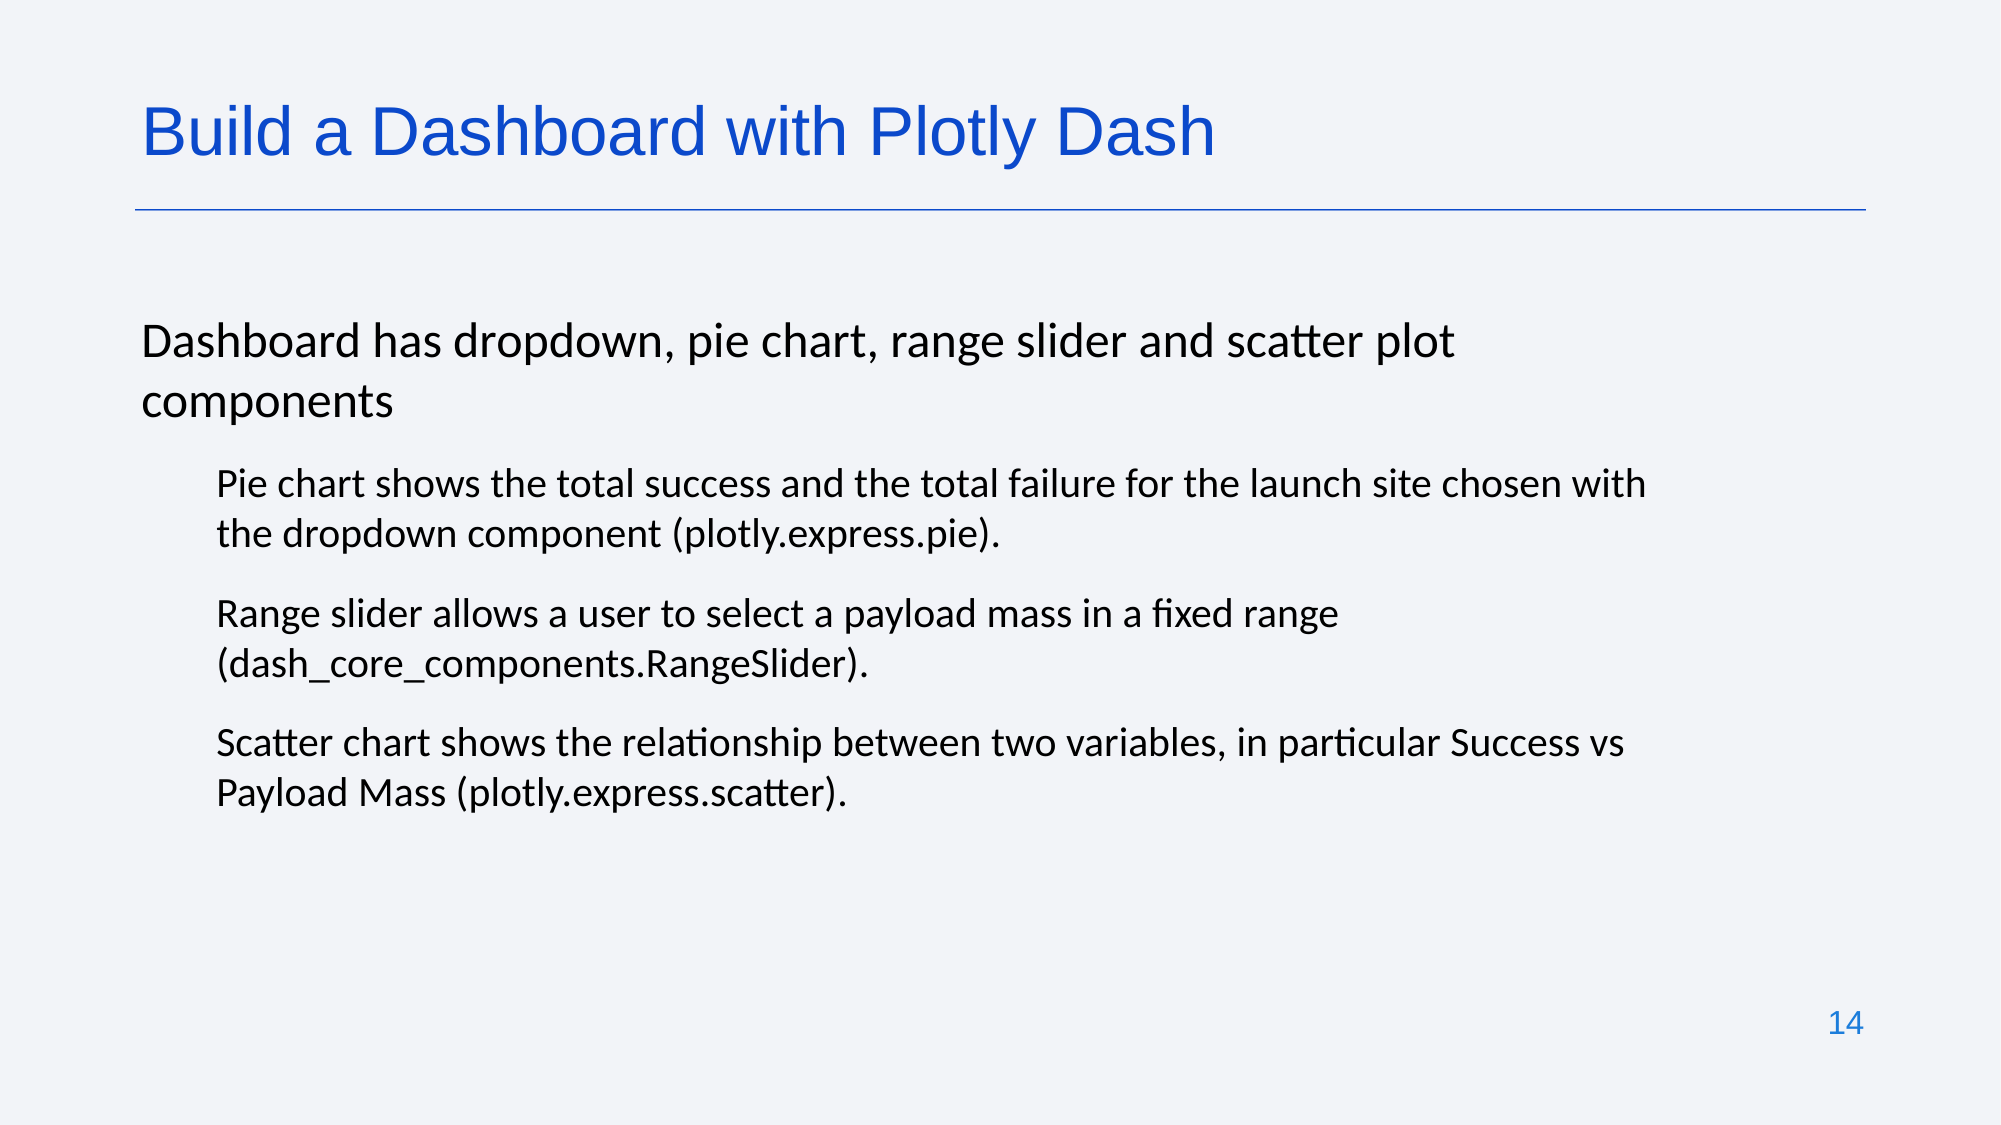

Build a Dashboard with Plotly Dash
Dashboard has dropdown, pie chart, range slider and scatter plot components
Pie chart shows the total success and the total failure for the launch site chosen with the dropdown component (plotly.express.pie).
Range slider allows a user to select a payload mass in a fixed range (dash_core_components.RangeSlider).
Scatter chart shows the relationship between two variables, in particular Success vs Payload Mass (plotly.express.scatter).
14